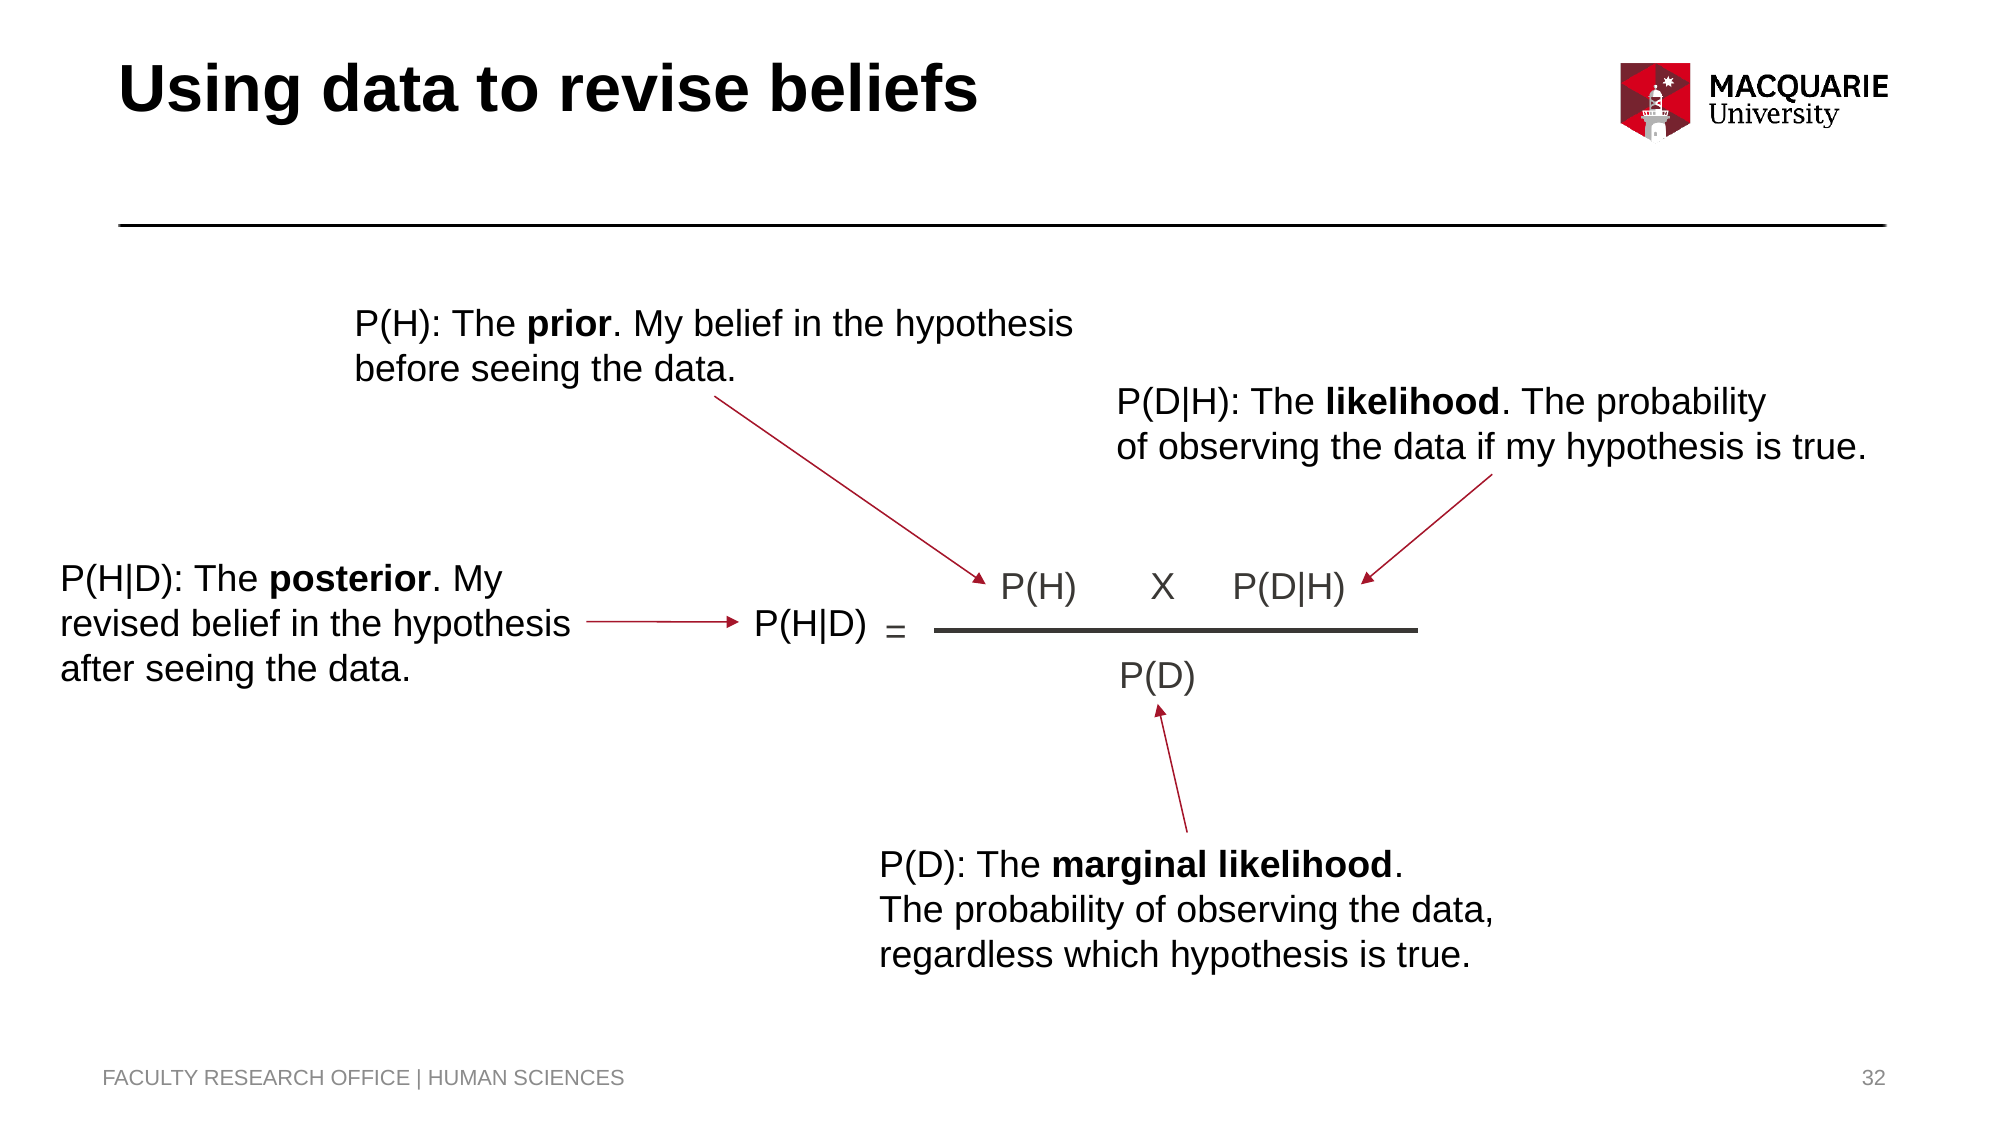

# Using data to revise beliefs

P(H): The prior. My belief in the hypothesis
before seeing the data.
P(D|H): The likelihood. The probability
of observing the data if my hypothesis is true.
P(H|D): The posterior. My
revised belief in the hypothesis
after seeing the data.
P(H)
X
P(D|H)
P(H|D)
=
P(D)
P(D): The marginal likelihood.
The probability of observing the data,
regardless which hypothesis is true.
FACULTY RESEARCH OFFICE | HUMAN SCIENCES
32